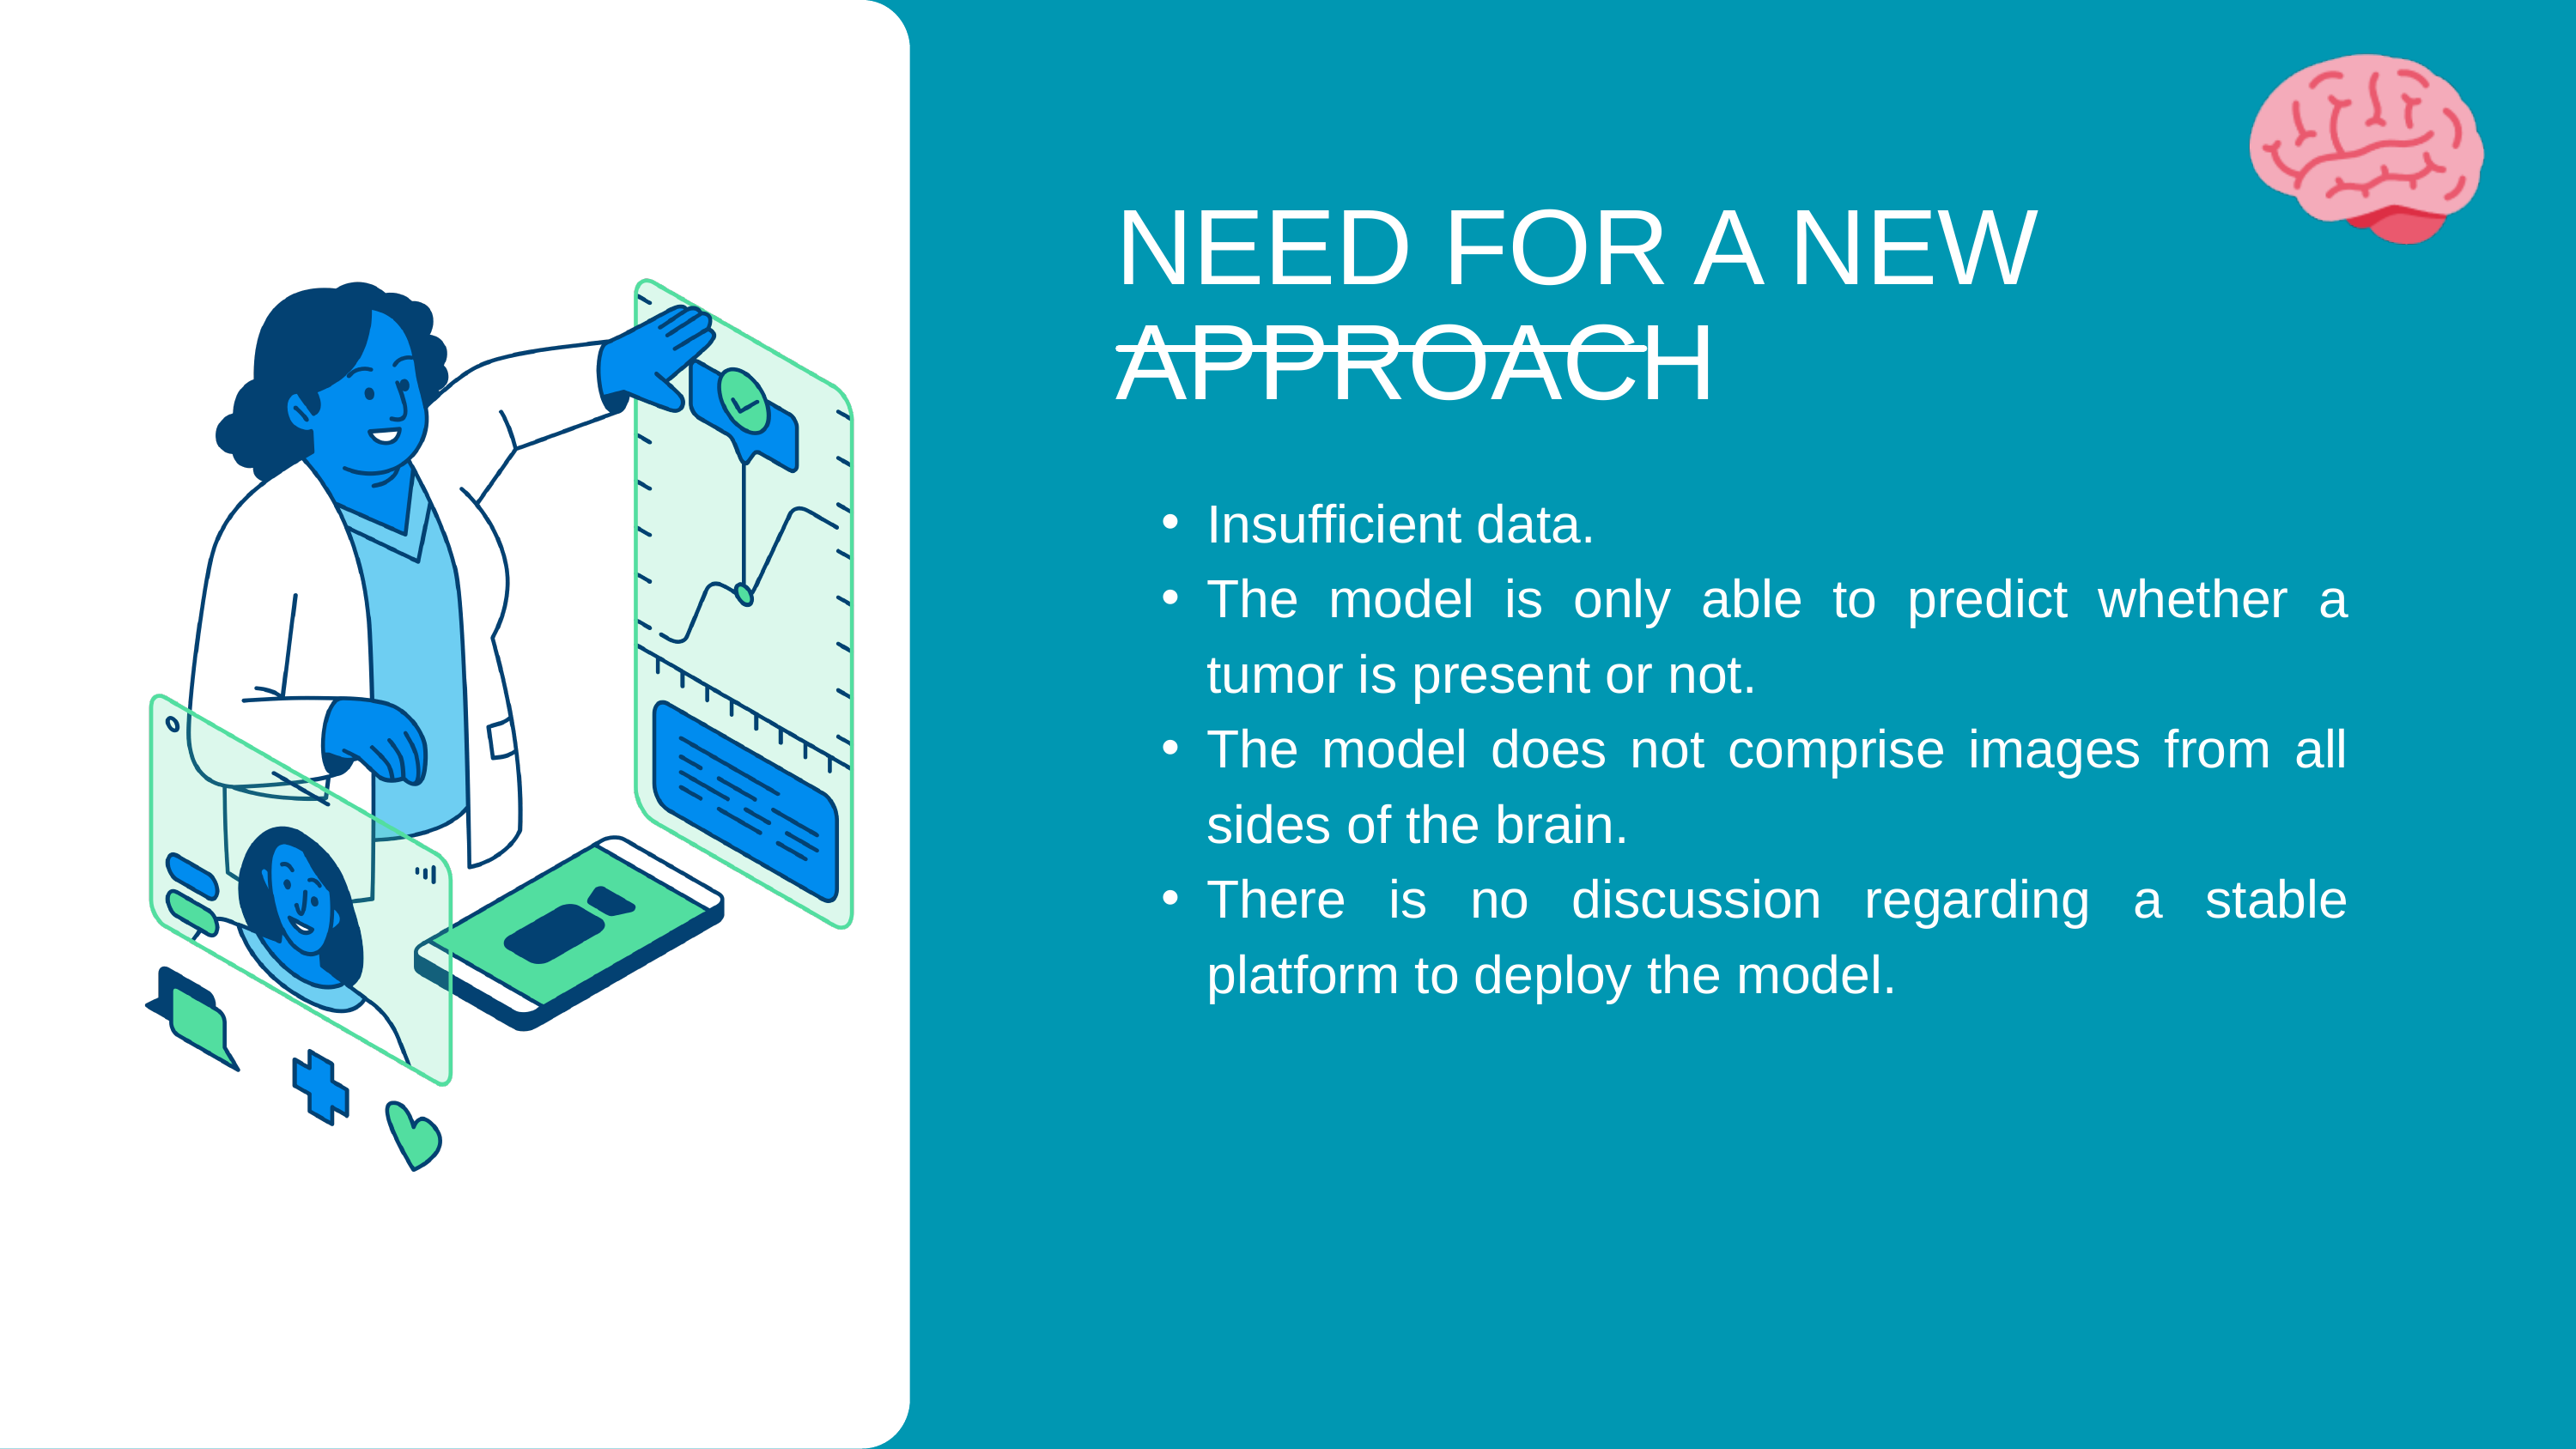

NEED FOR A NEW APPROACH

Insufficient data.
The model is only able to predict whether a tumor is present or not.
The model does not comprise images from all sides of the brain.
There is no discussion regarding a stable platform to deploy the model.